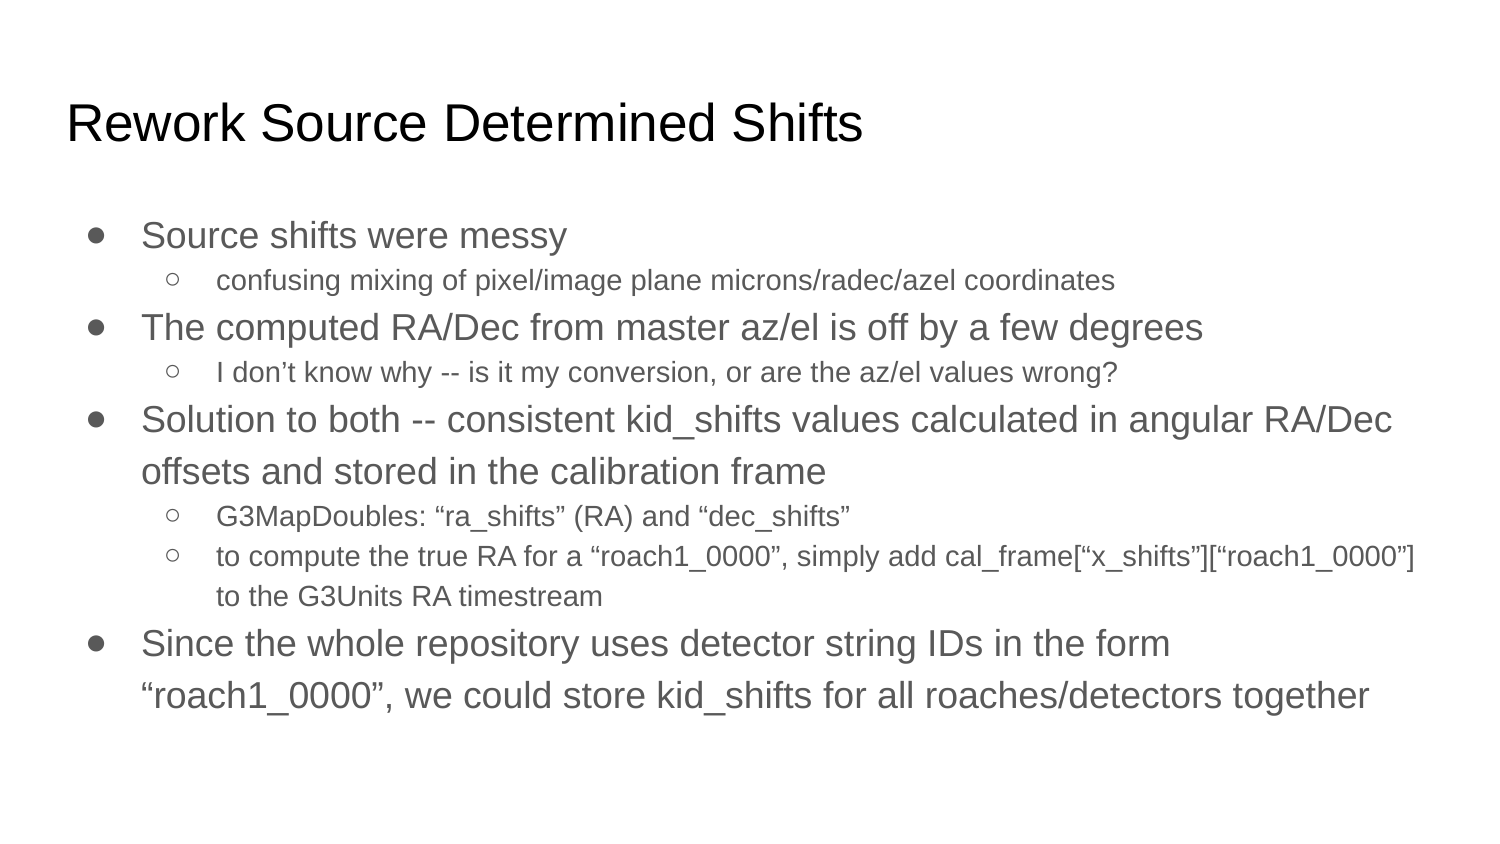

# Rework Source Determined Shifts
Source shifts were messy
confusing mixing of pixel/image plane microns/radec/azel coordinates
The computed RA/Dec from master az/el is off by a few degrees
I don’t know why -- is it my conversion, or are the az/el values wrong?
Solution to both -- consistent kid_shifts values calculated in angular RA/Dec offsets and stored in the calibration frame
G3MapDoubles: “ra_shifts” (RA) and “dec_shifts”
to compute the true RA for a “roach1_0000”, simply add cal_frame[“x_shifts”][“roach1_0000”] to the G3Units RA timestream
Since the whole repository uses detector string IDs in the form “roach1_0000”, we could store kid_shifts for all roaches/detectors together